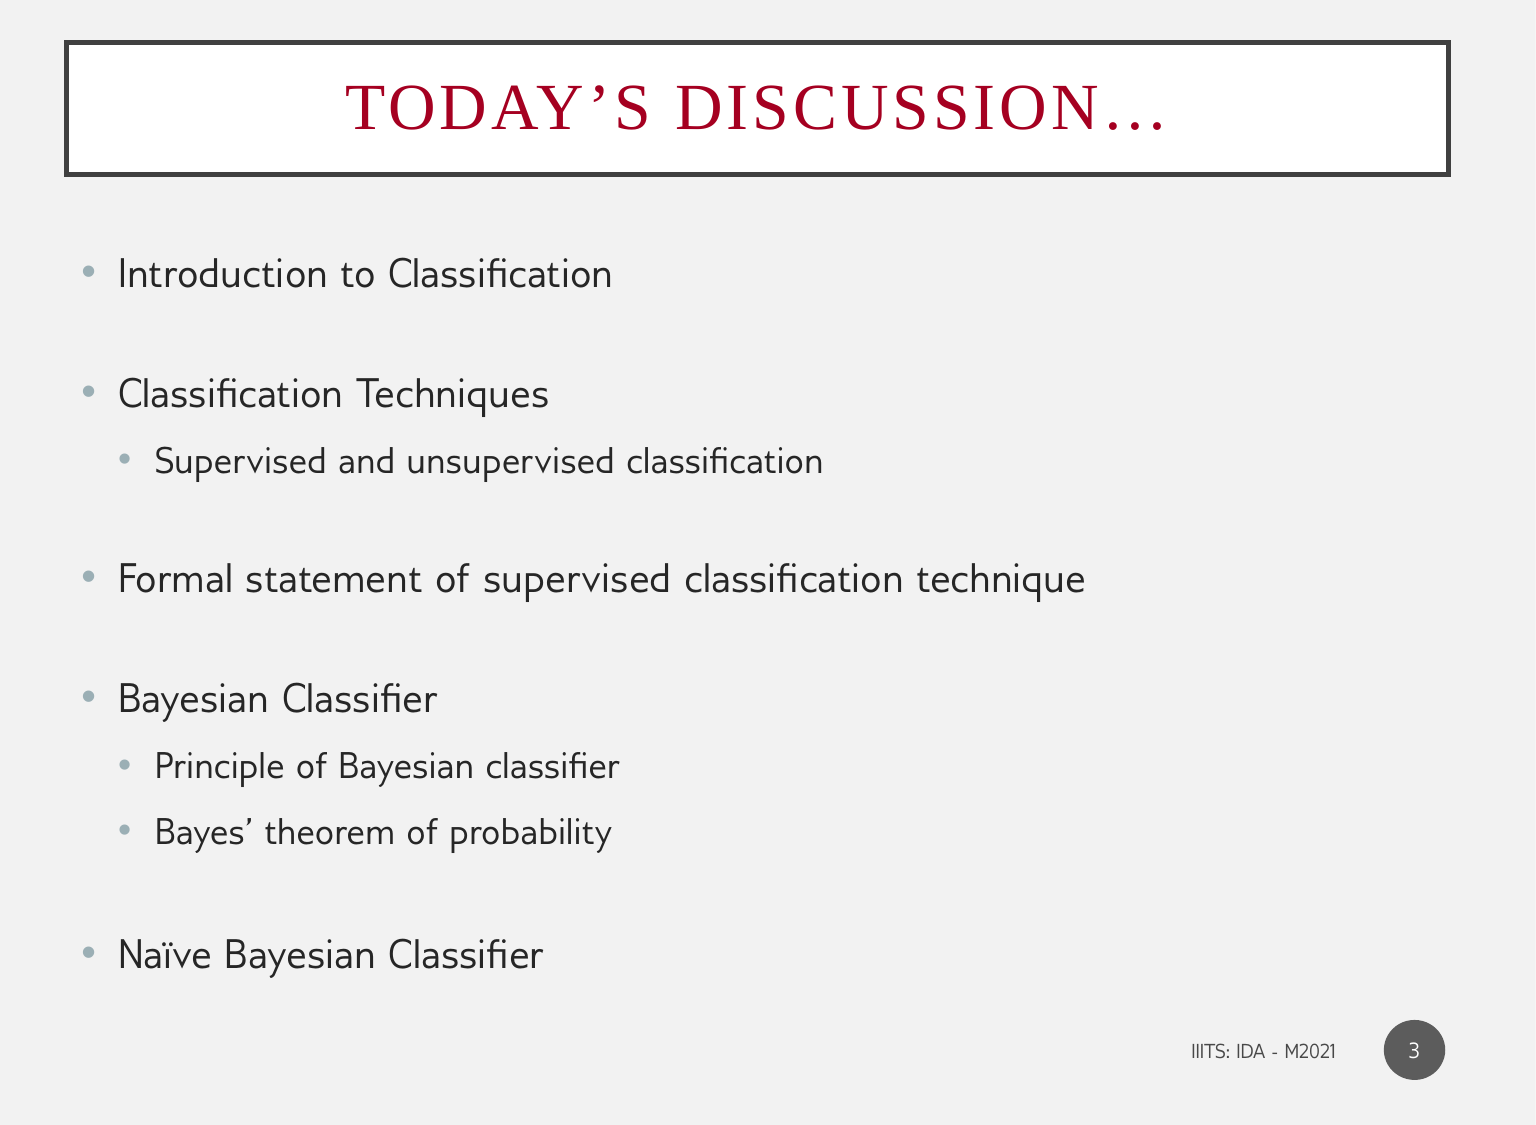

# Today’s discussion…
Introduction to Classification

Classification Techniques
Supervised and unsupervised classification

Formal statement of supervised classification technique

Bayesian Classifier
Principle of Bayesian classifier
Bayes’ theorem of probability

Naïve Bayesian Classifier
3
IIITS: IDA - M2021